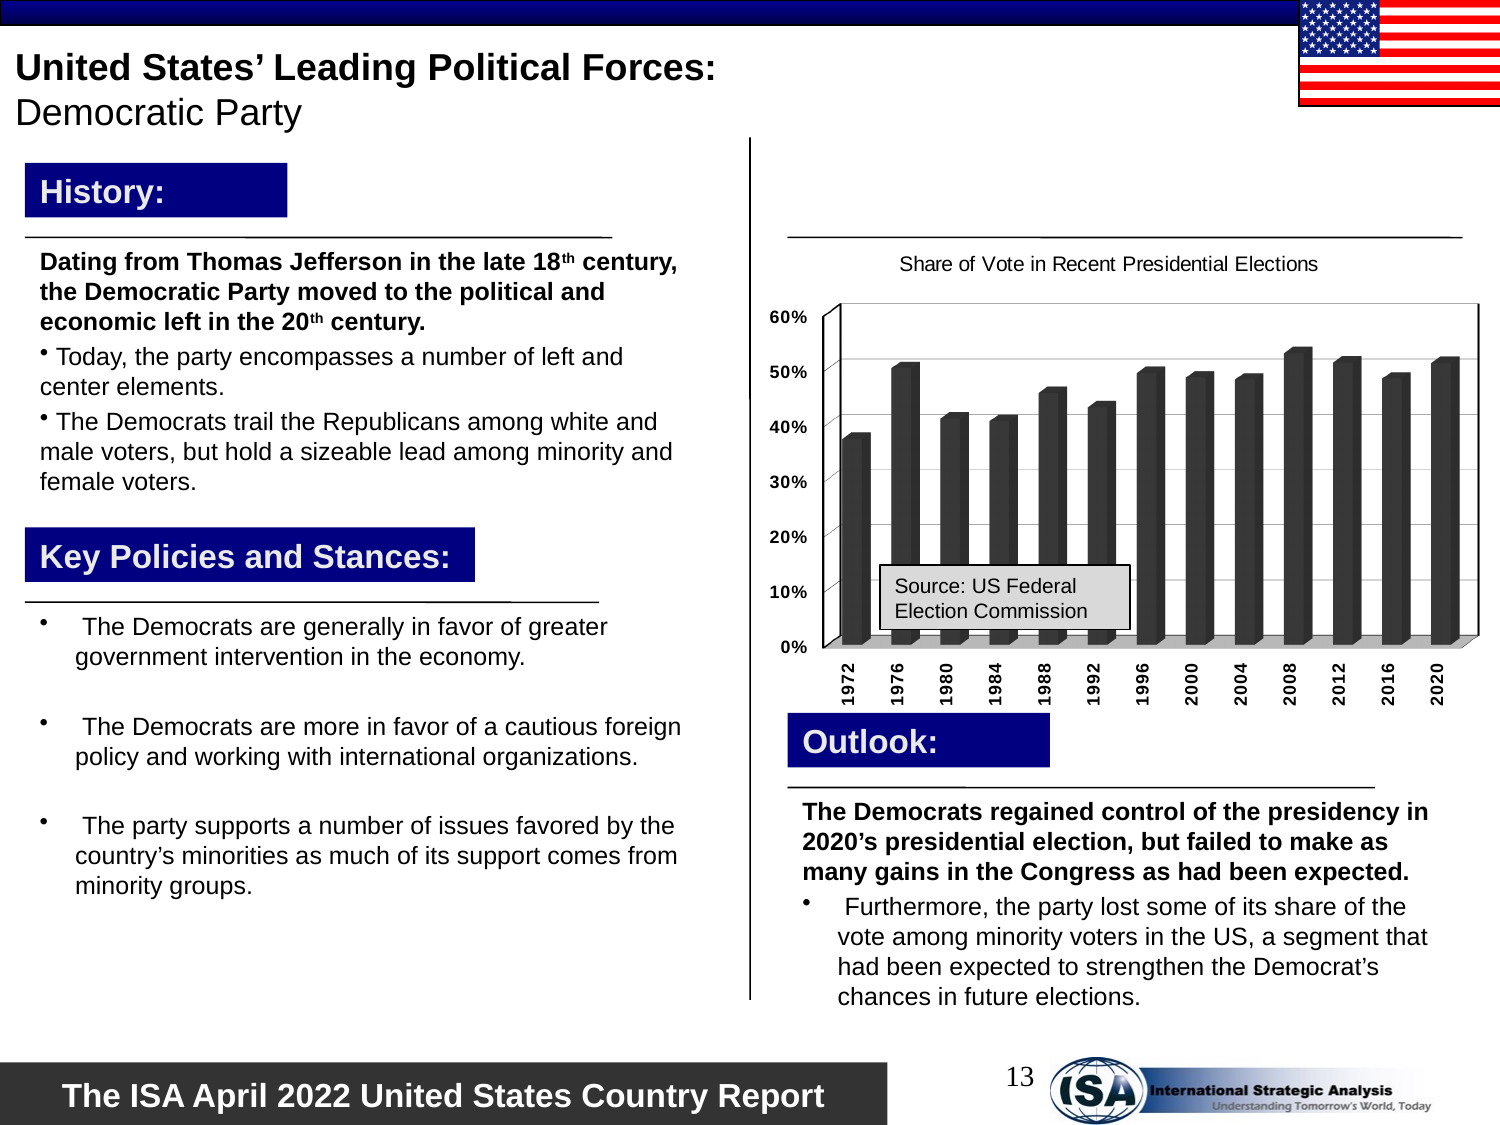

# United States’ Leading Political Forces: Democratic Party

History:

[unsupported chart]

Dating from Thomas Jefferson in the late 18th century, the Democratic Party moved to the political and economic left in the 20th century.
 Today, the party encompasses a number of left and center elements.
 The Democrats trail the Republicans among white and male voters, but hold a sizeable lead among minority and female voters.

Key Policies and Stances:
Source: US Federal Election Commission

 The Democrats are generally in favor of greater government intervention in the economy.

 The Democrats are more in favor of a cautious foreign policy and working with international organizations.

 The party supports a number of issues favored by the country’s minorities as much of its support comes from minority groups.

Outlook:

The Democrats regained control of the presidency in 2020’s presidential election, but failed to make as many gains in the Congress as had been expected.
 Furthermore, the party lost some of its share of the vote among minority voters in the US, a segment that had been expected to strengthen the Democrat’s chances in future elections.

13